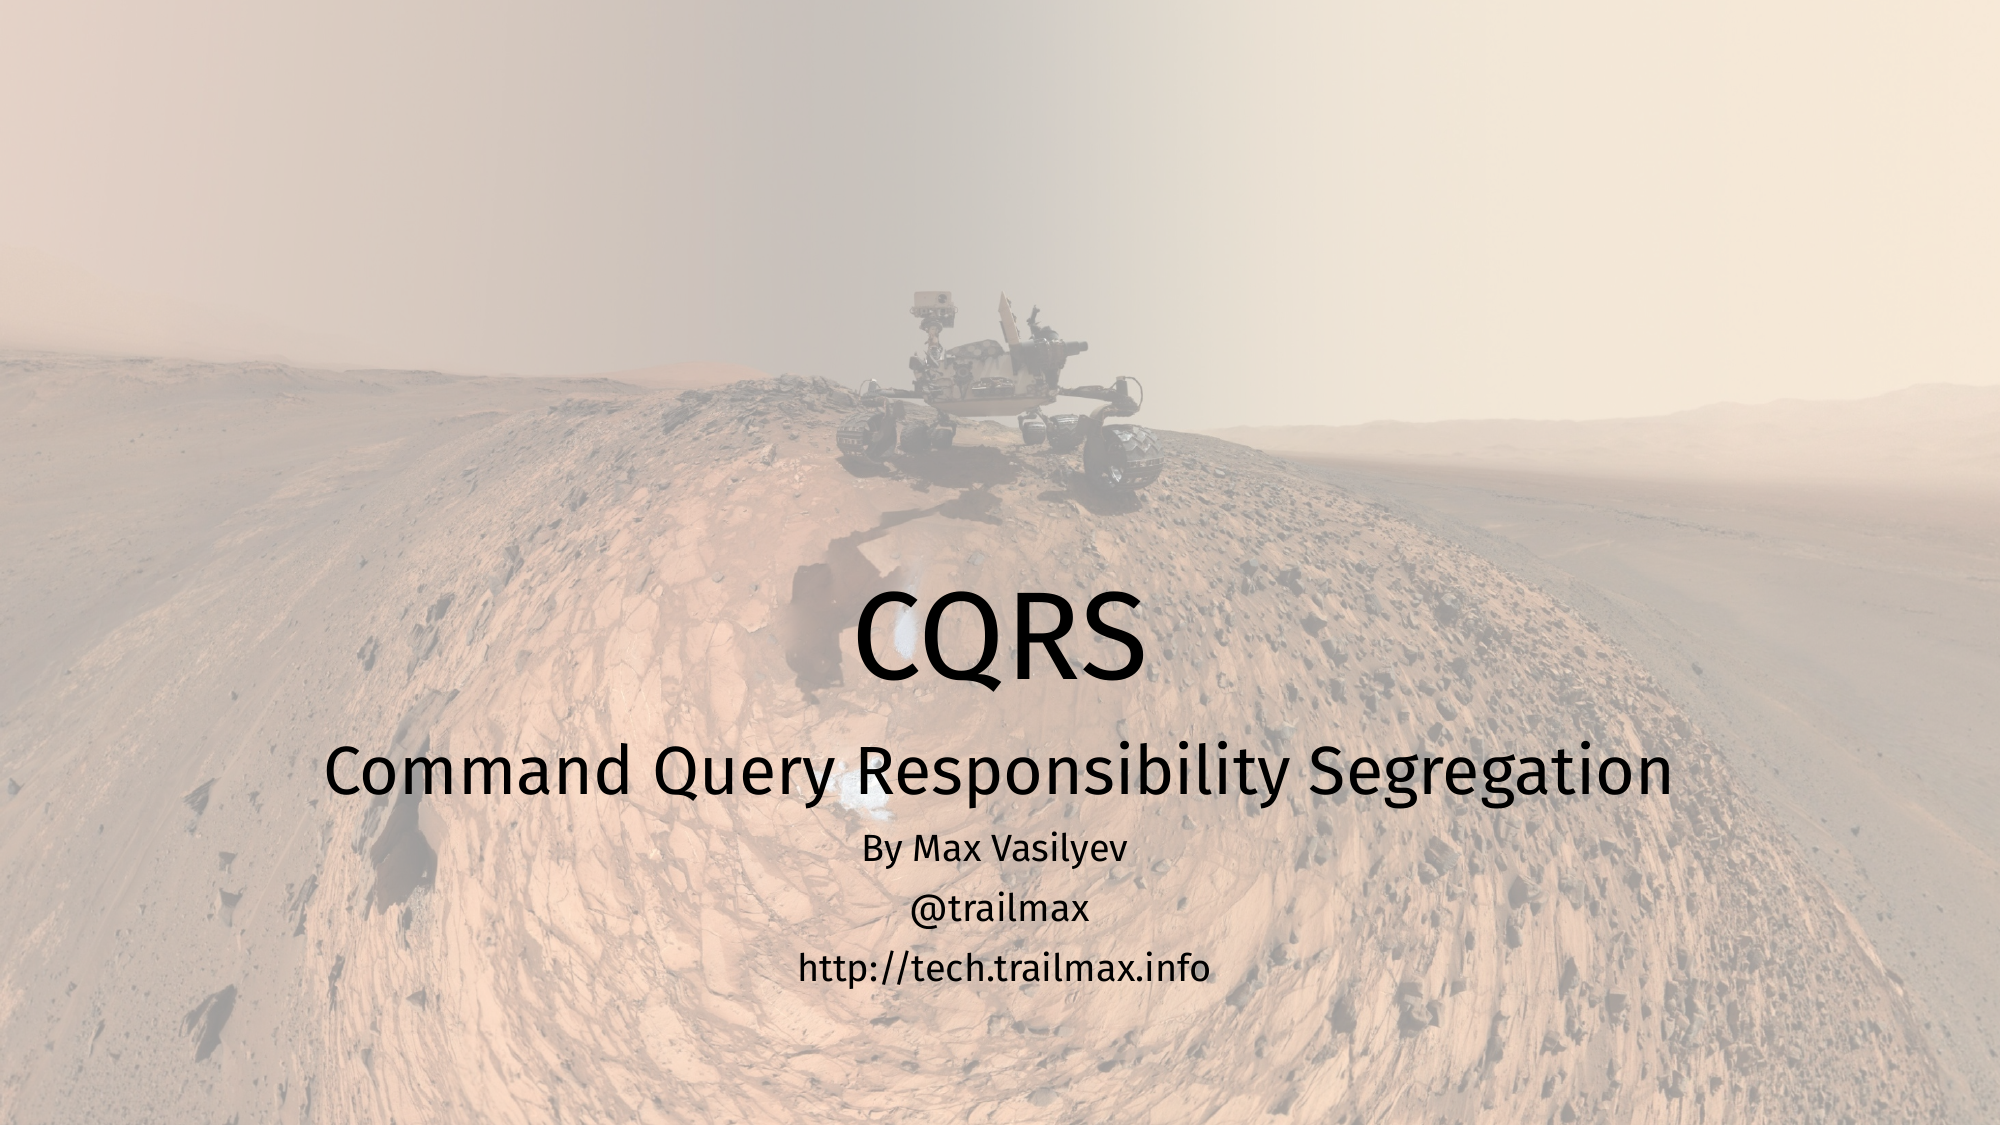

# CQRS
Command Query Responsibility Segregation
By Max Vasilyev
@trailmax
 http://tech.trailmax.info